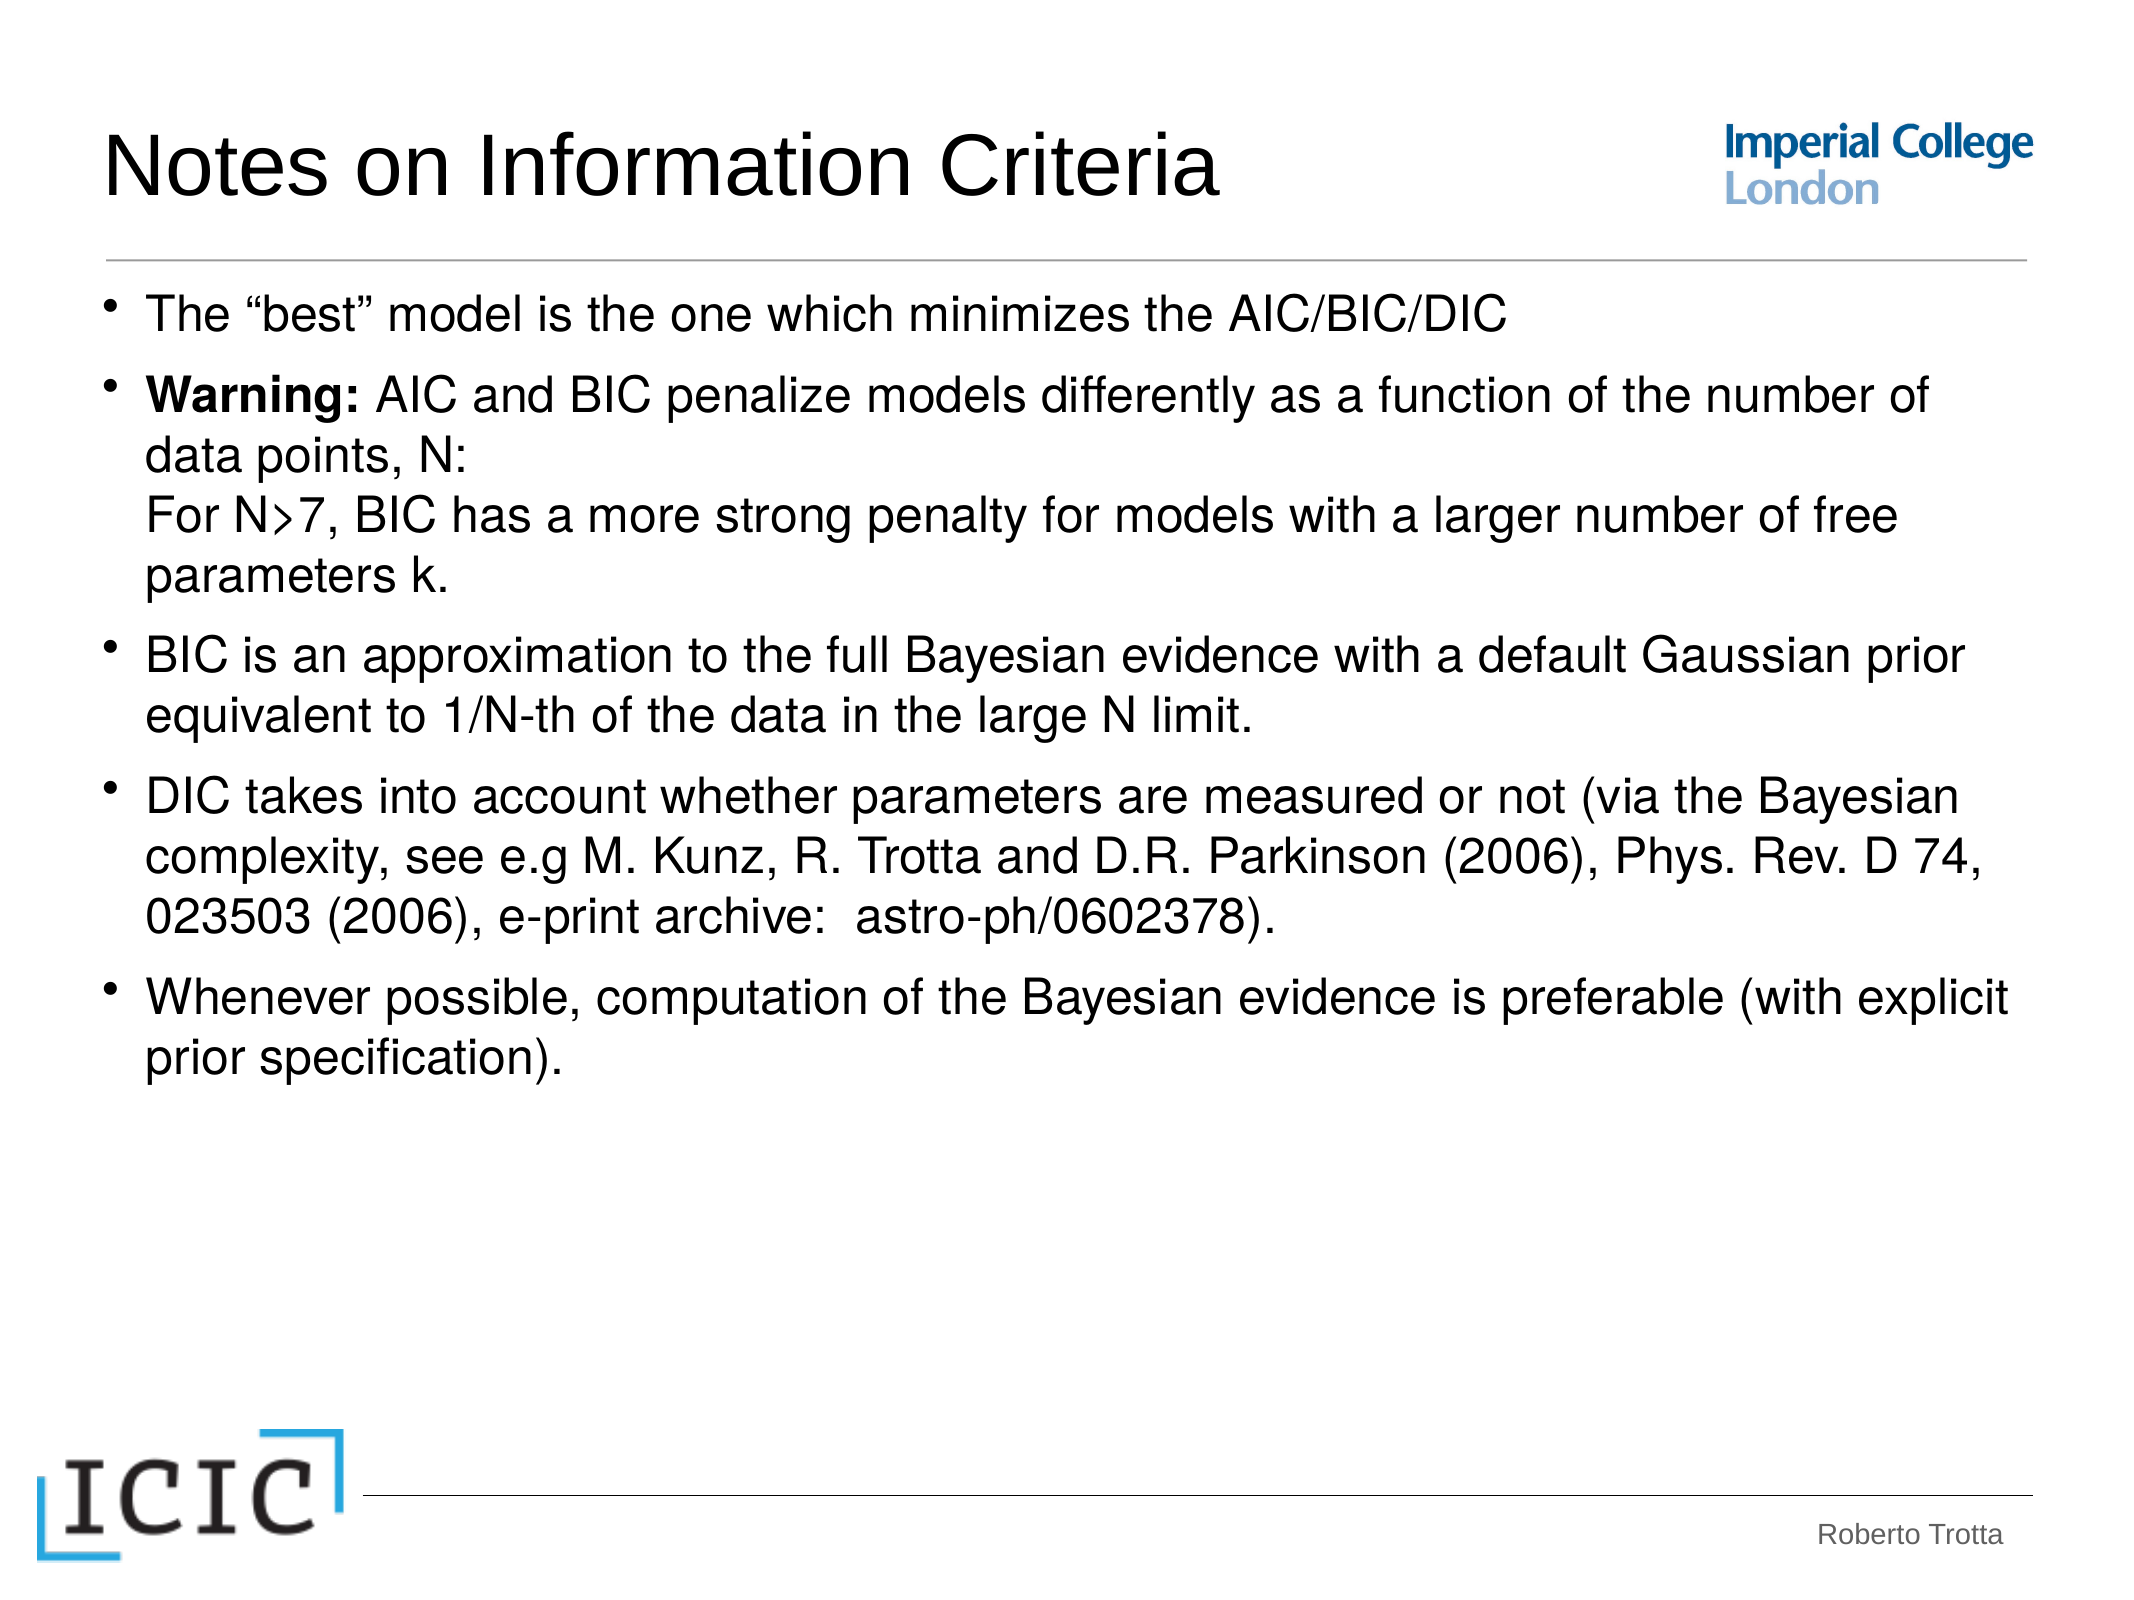

# Notes on Information Criteria
The “best” model is the one which minimizes the AIC/BIC/DIC
Warning: AIC and BIC penalize models differently as a function of the number of data points, N:
For N>7, BIC has a more strong penalty for models with a larger number of free parameters k.
BIC is an approximation to the full Bayesian evidence with a default Gaussian prior equivalent to 1/N-th of the data in the large N limit.
DIC takes into account whether parameters are measured or not (via the Bayesian complexity, see e.g M. Kunz, R. Trotta and D.R. Parkinson (2006), Phys. Rev. D 74, 023503 (2006), e-print archive:  astro-ph/0602378).
Whenever possible, computation of the Bayesian evidence is preferable (with explicit prior specification).